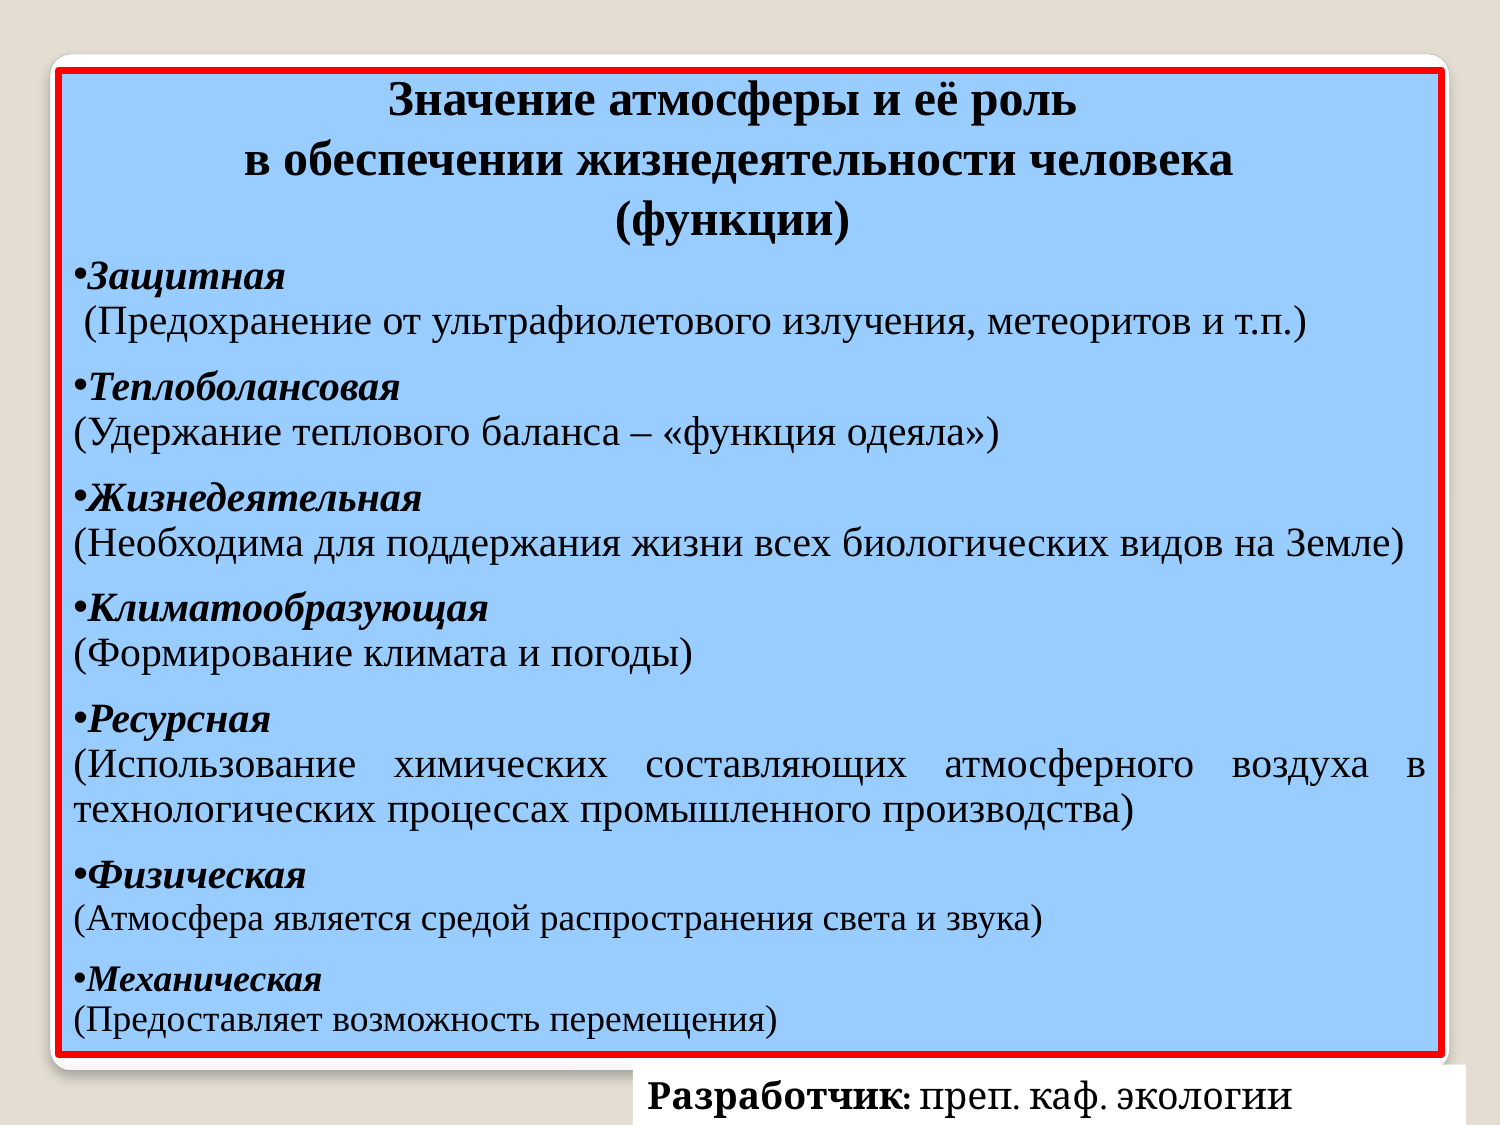

Значение атмосферы и её роль
 в обеспечении жизнедеятельности человека
(функции)

Защитная
 (Предохранение от ультрафиолетового излучения, метеоритов и т.п.)
Теплоболансовая
(Удержание теплового баланса – «функция одеяла»)
Жизнедеятельная
(Необходима для поддержания жизни всех биологических видов на Земле)
Климатообразующая
(Формирование климата и погоды)
Ресурсная
(Использование химических составляющих атмосферного воздуха в технологических процессах промышленного производства)
Физическая
(Атмосфера является средой распространения света и звука)
Механическая
(Предоставляет возможность перемещения)
Разработчик: преп. каф. экологии  Кирвель П.И.